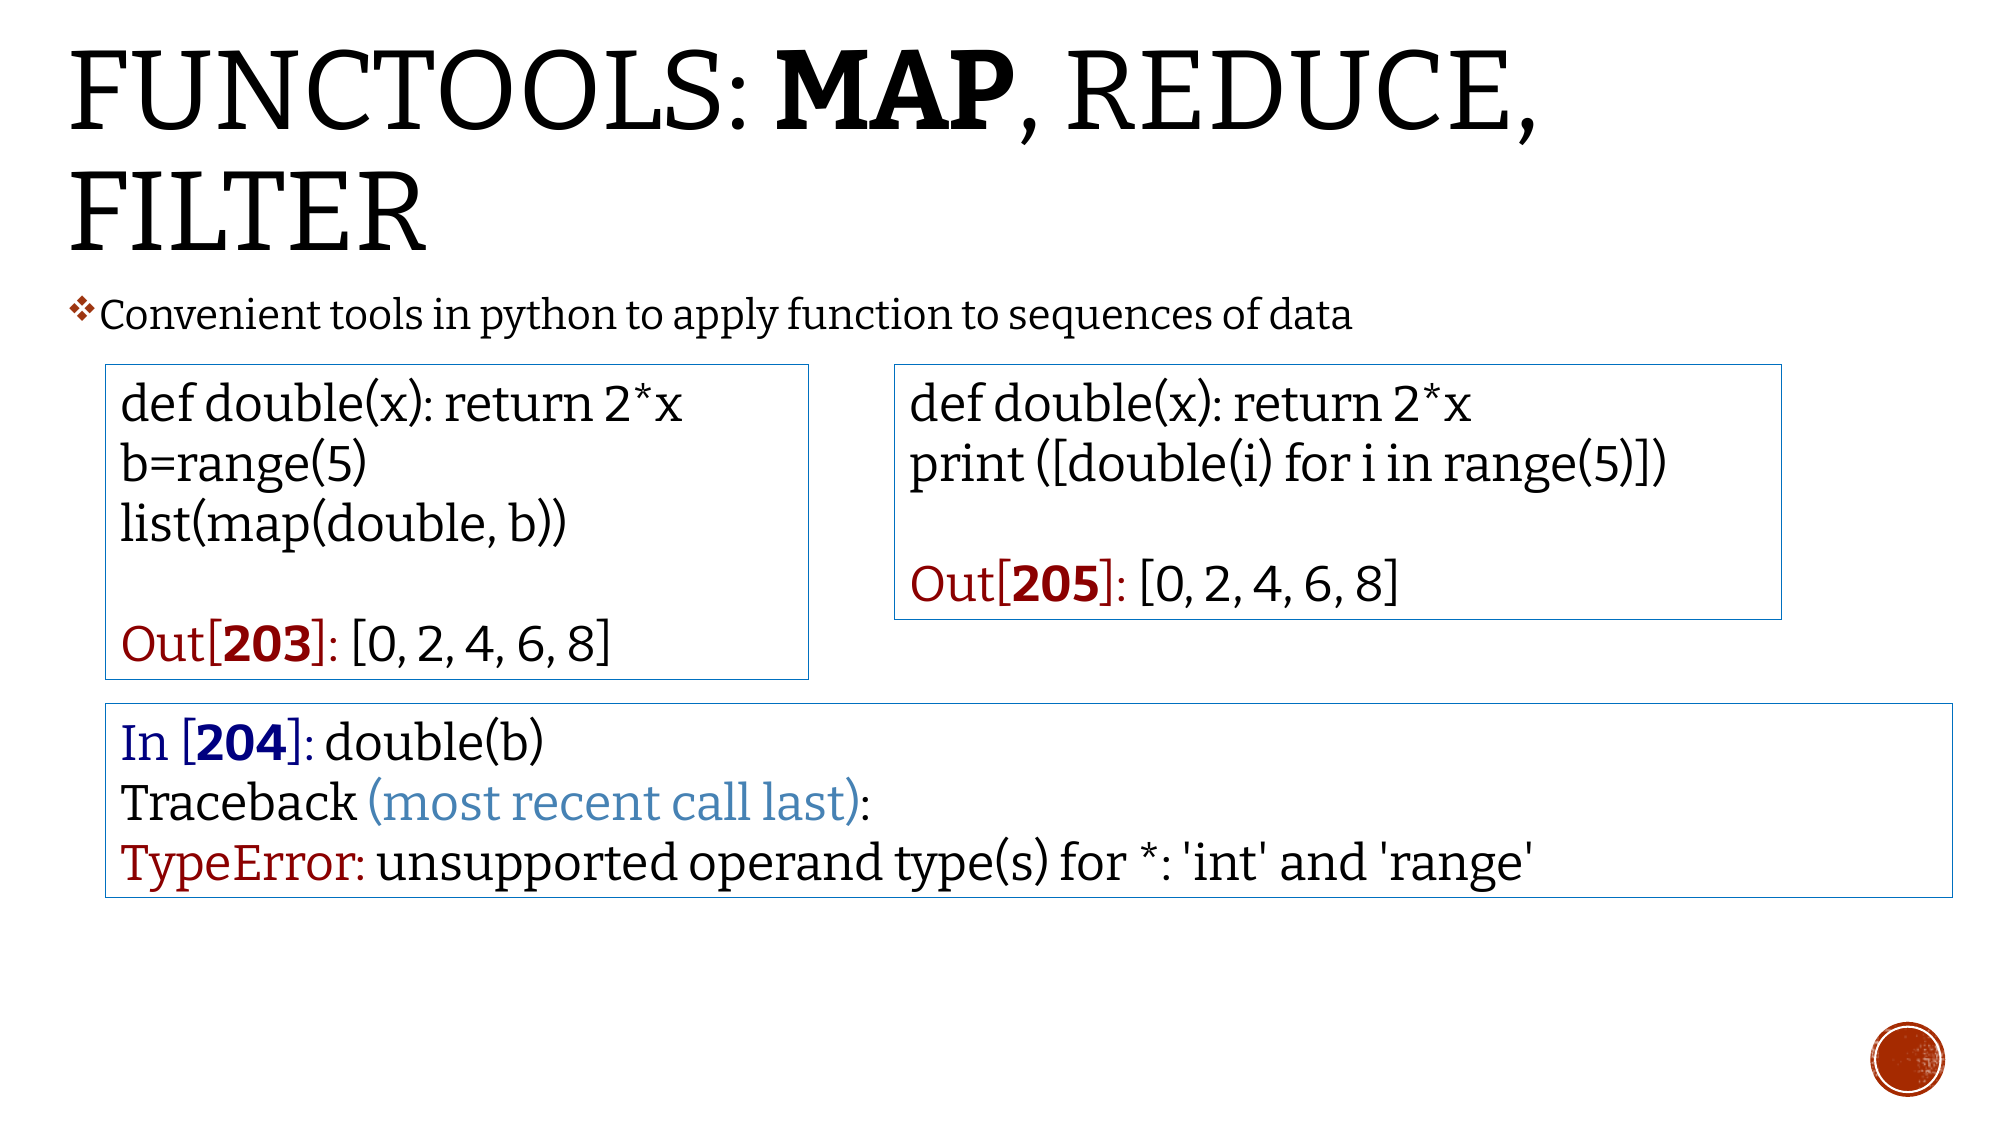

# Functools: map, reduce, filter
Convenient tools in python to apply function to sequences of data

def double(x): return 2*x
b=range(5)
list(map(double, b))

Out[203]: [0, 2, 4, 6, 8]
def double(x): return 2*x
print ([double(i) for i in range(5)])

Out[205]: [0, 2, 4, 6, 8]
In [204]: double(b)
Traceback (most recent call last):
TypeError: unsupported operand type(s) for *: 'int' and 'range'